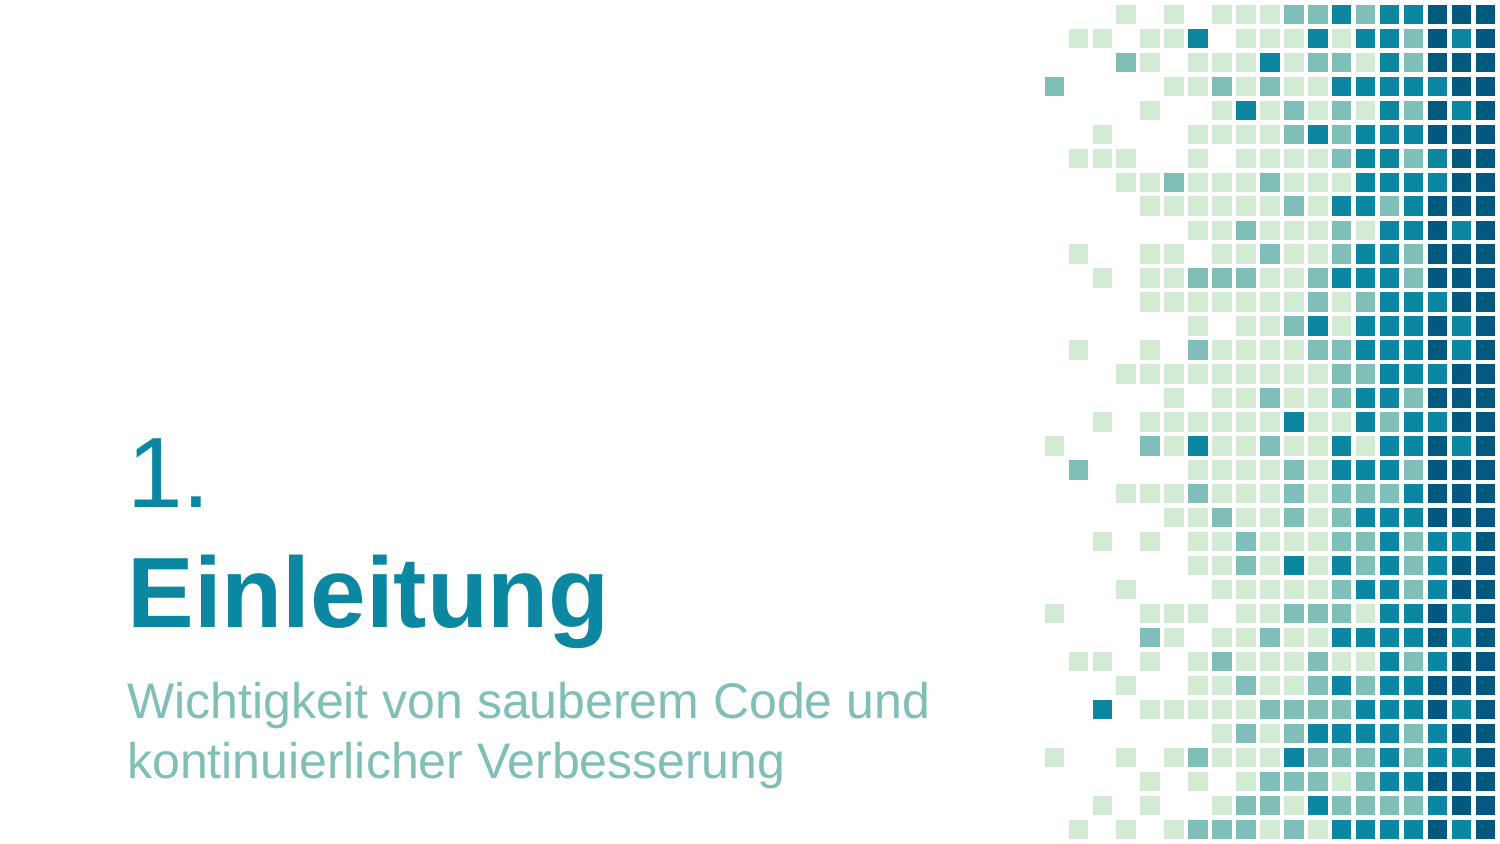

# 1.
Einleitung
Wichtigkeit von sauberem Code und kontinuierlicher Verbesserung